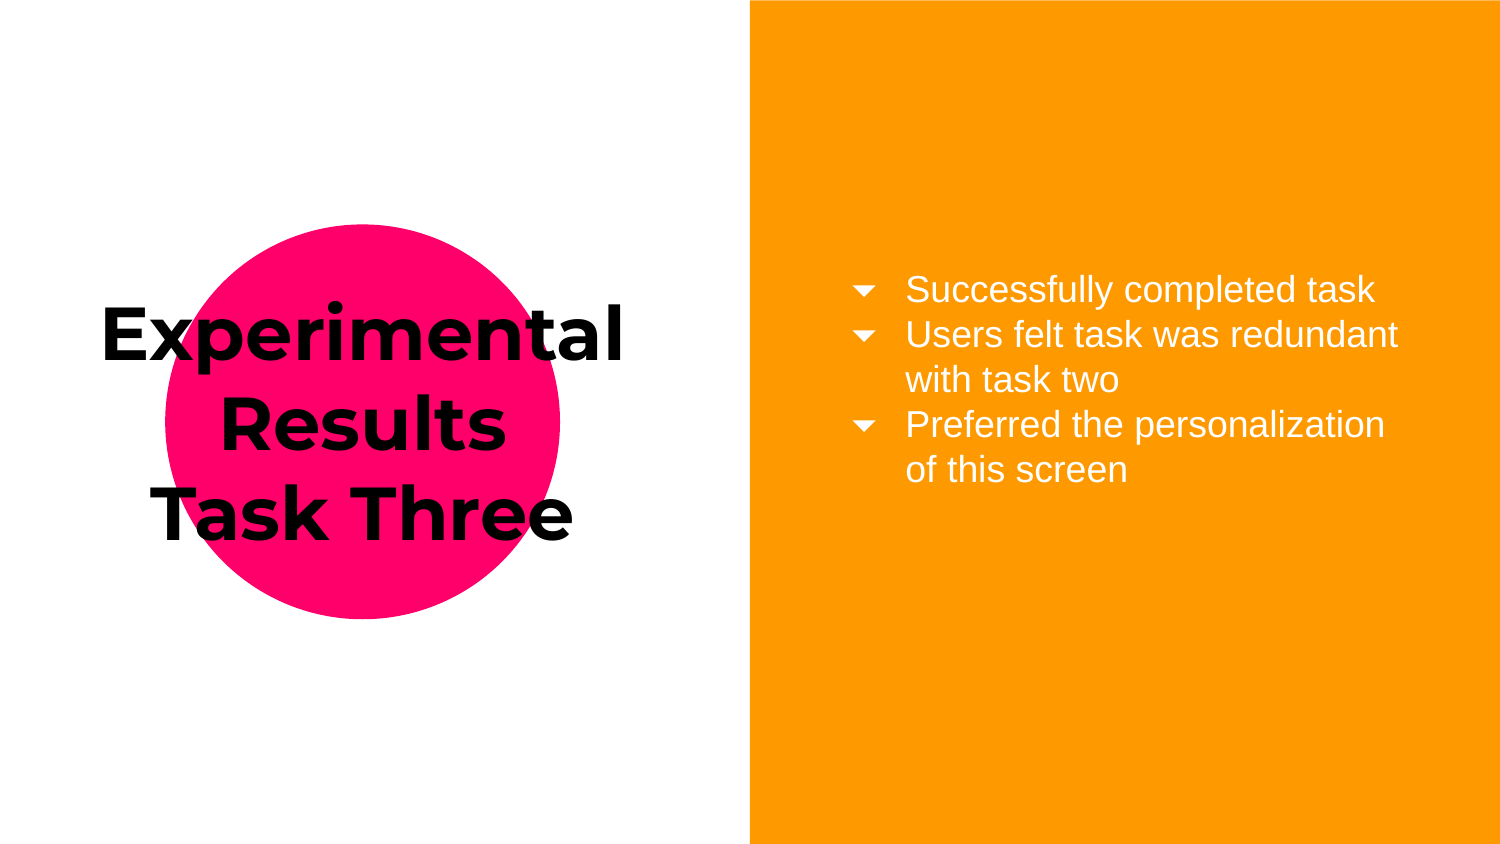

Successfully completed task
Users felt task was redundant with task two
Preferred the personalization of this screen
# Experimental Results
Task Three